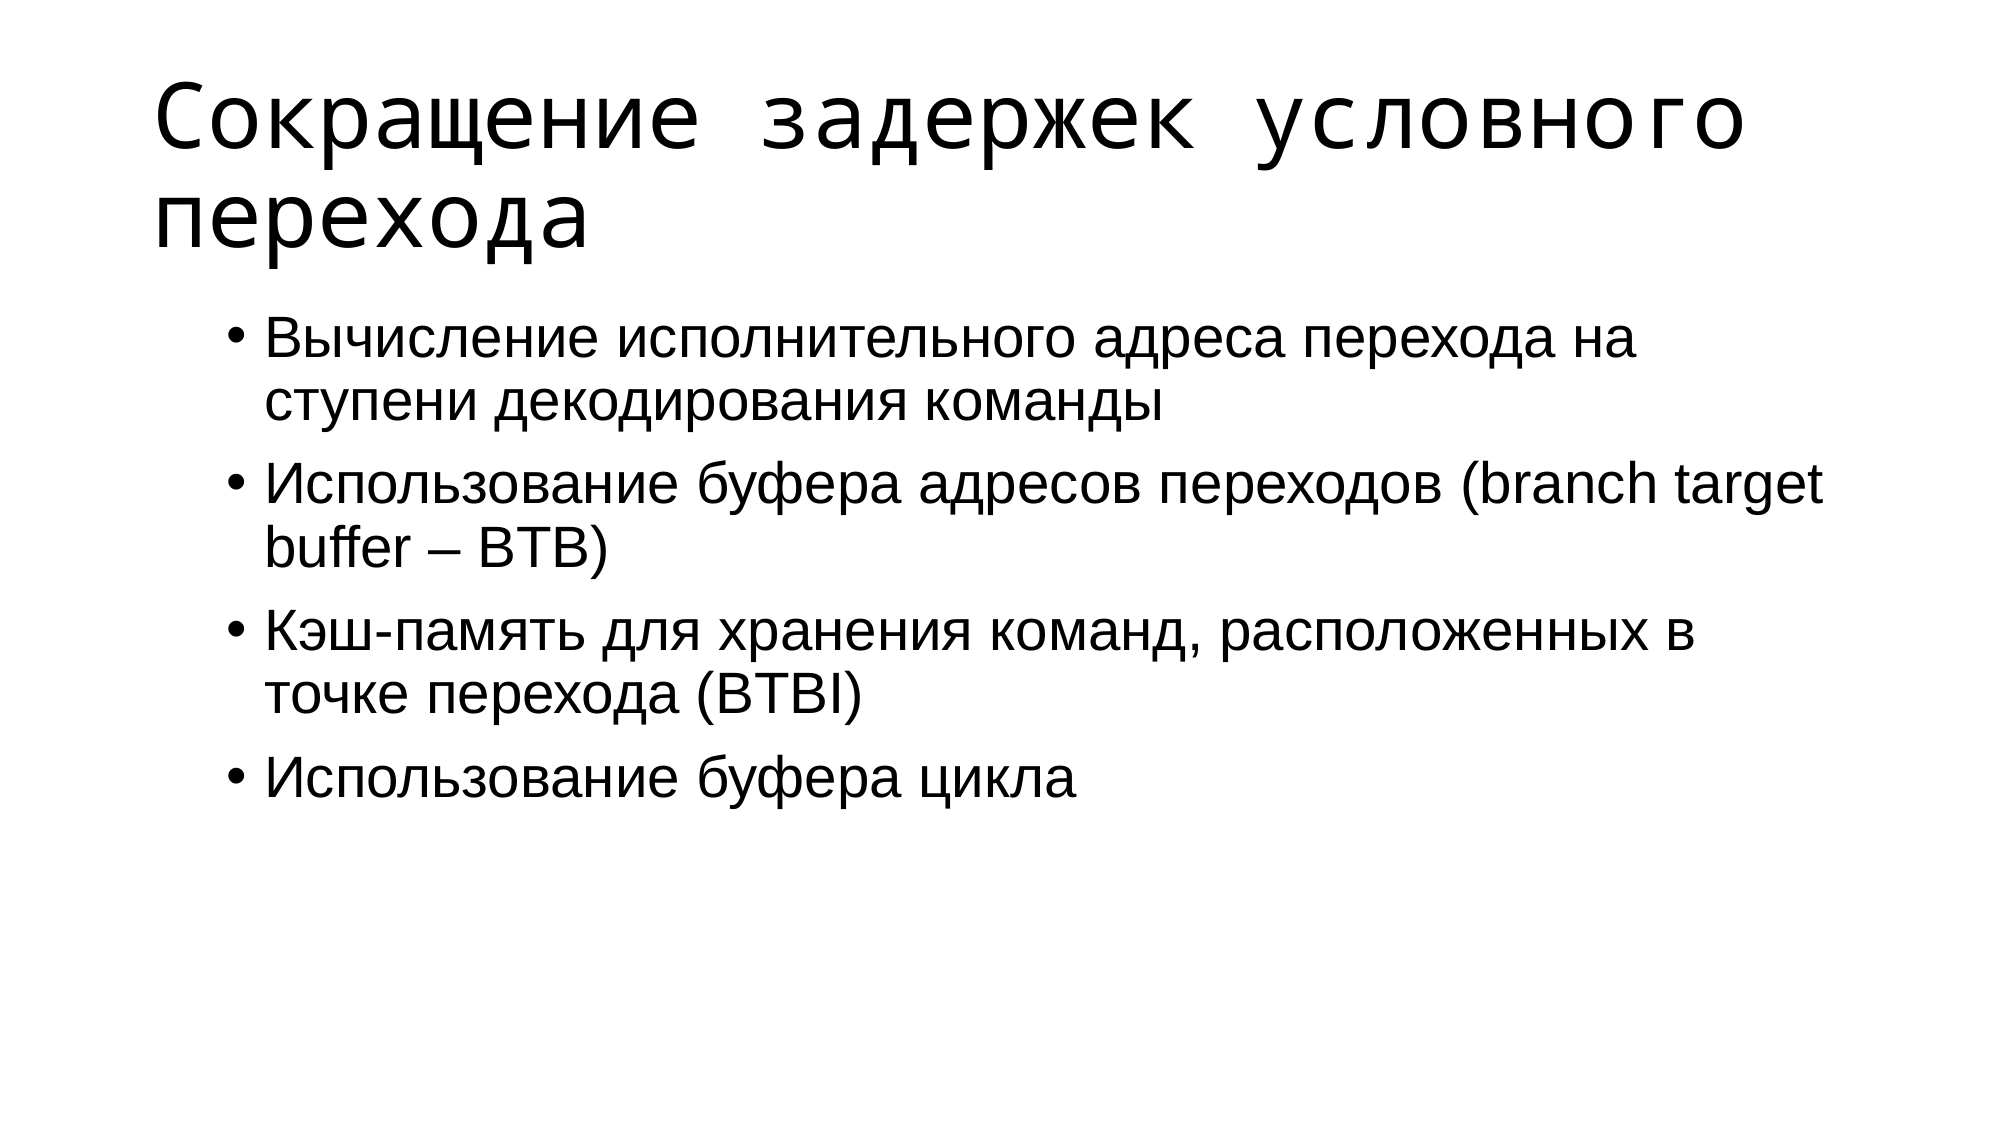

# Сокращение задержек условного перехода
Вычисление исполнительного адреса перехода на ступени декодирования команды
Использование буфера адресов переходов (branch target buffer – BTB)
Кэш-память для хранения команд, расположенных в точке перехода (BTBI)
Использование буфера цикла